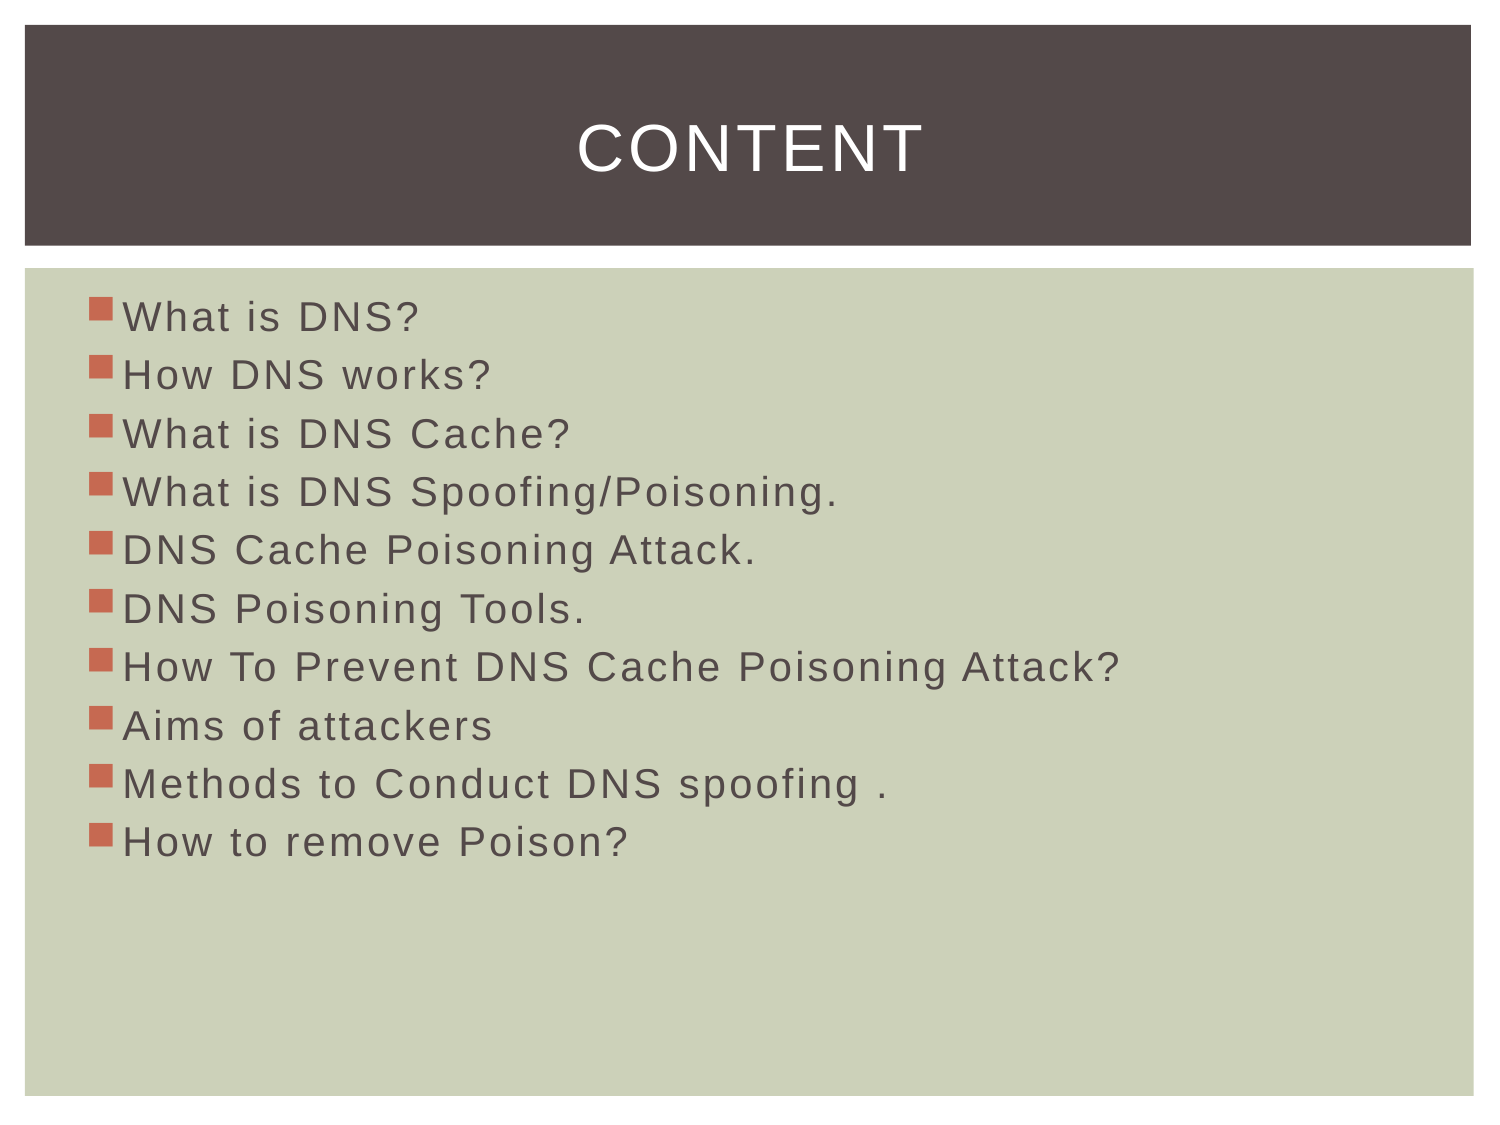

# Content
What is DNS?
How DNS works?
What is DNS Cache?
What is DNS Spoofing/Poisoning.
DNS Cache Poisoning Attack.
DNS Poisoning Tools.
How To Prevent DNS Cache Poisoning Attack?
Aims of attackers
Methods to Conduct DNS spoofing .
How to remove Poison?